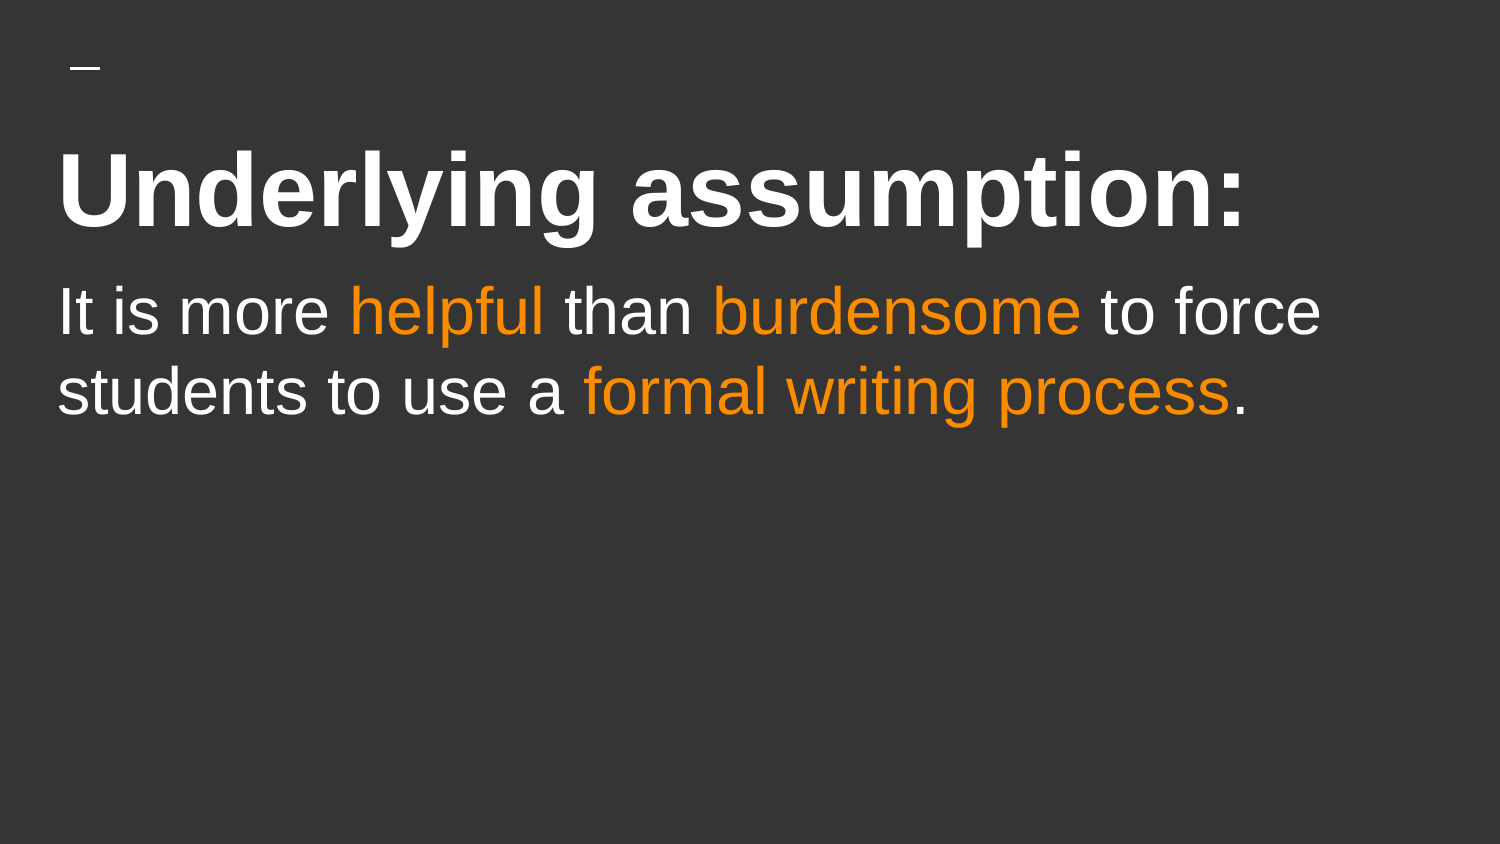

# Underlying assumption:
It is more helpful than burdensome to force students to use a formal writing process.